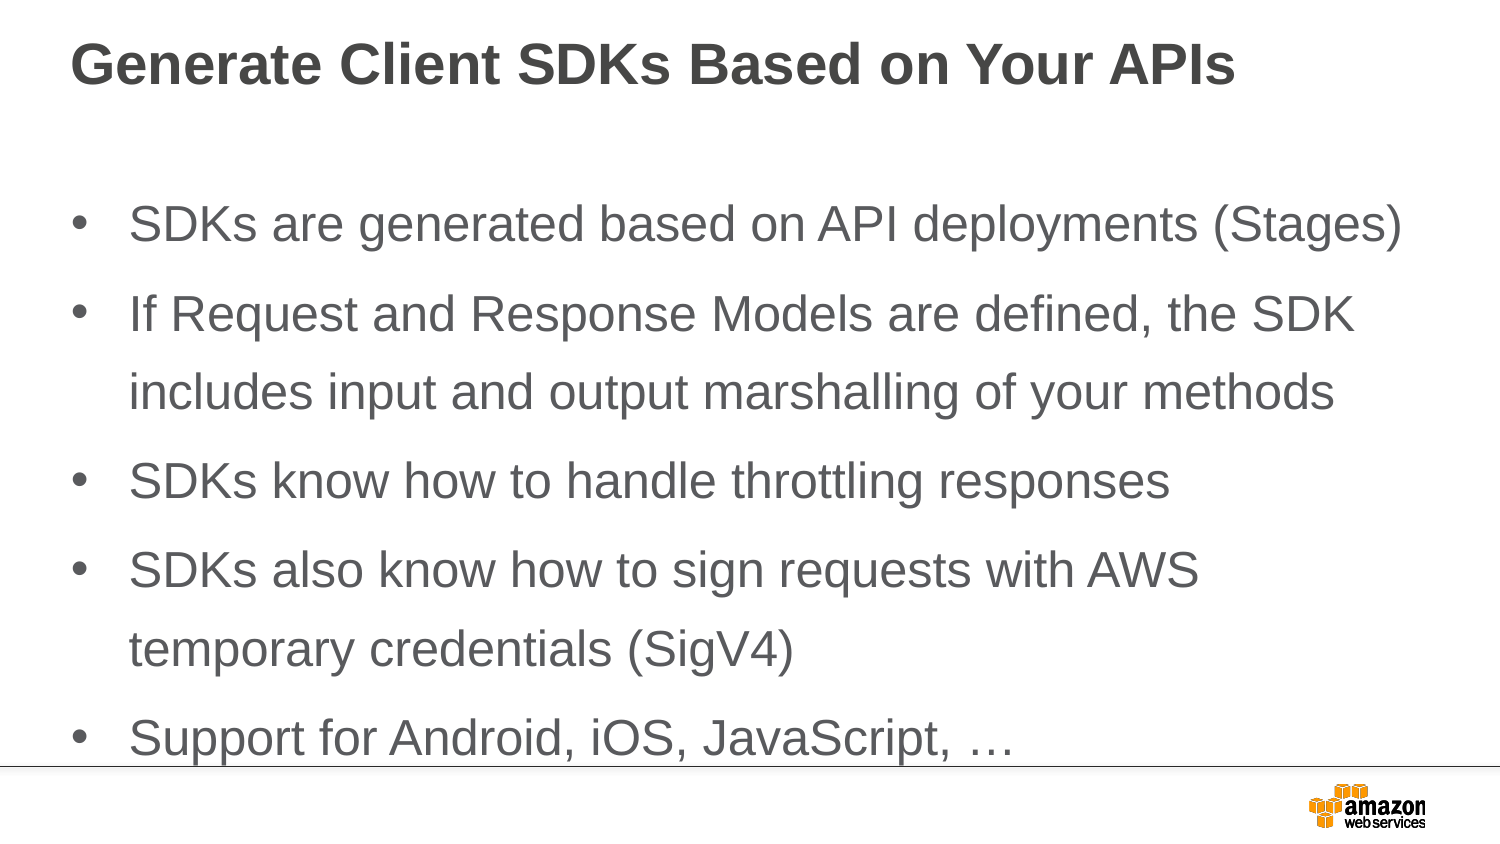

# Generate Client SDKs Based on Your APIs
SDKs are generated based on API deployments (Stages)
If Request and Response Models are defined, the SDK includes input and output marshalling of your methods
SDKs know how to handle throttling responses
SDKs also know how to sign requests with AWS temporary credentials (SigV4)
Support for Android, iOS, JavaScript, …